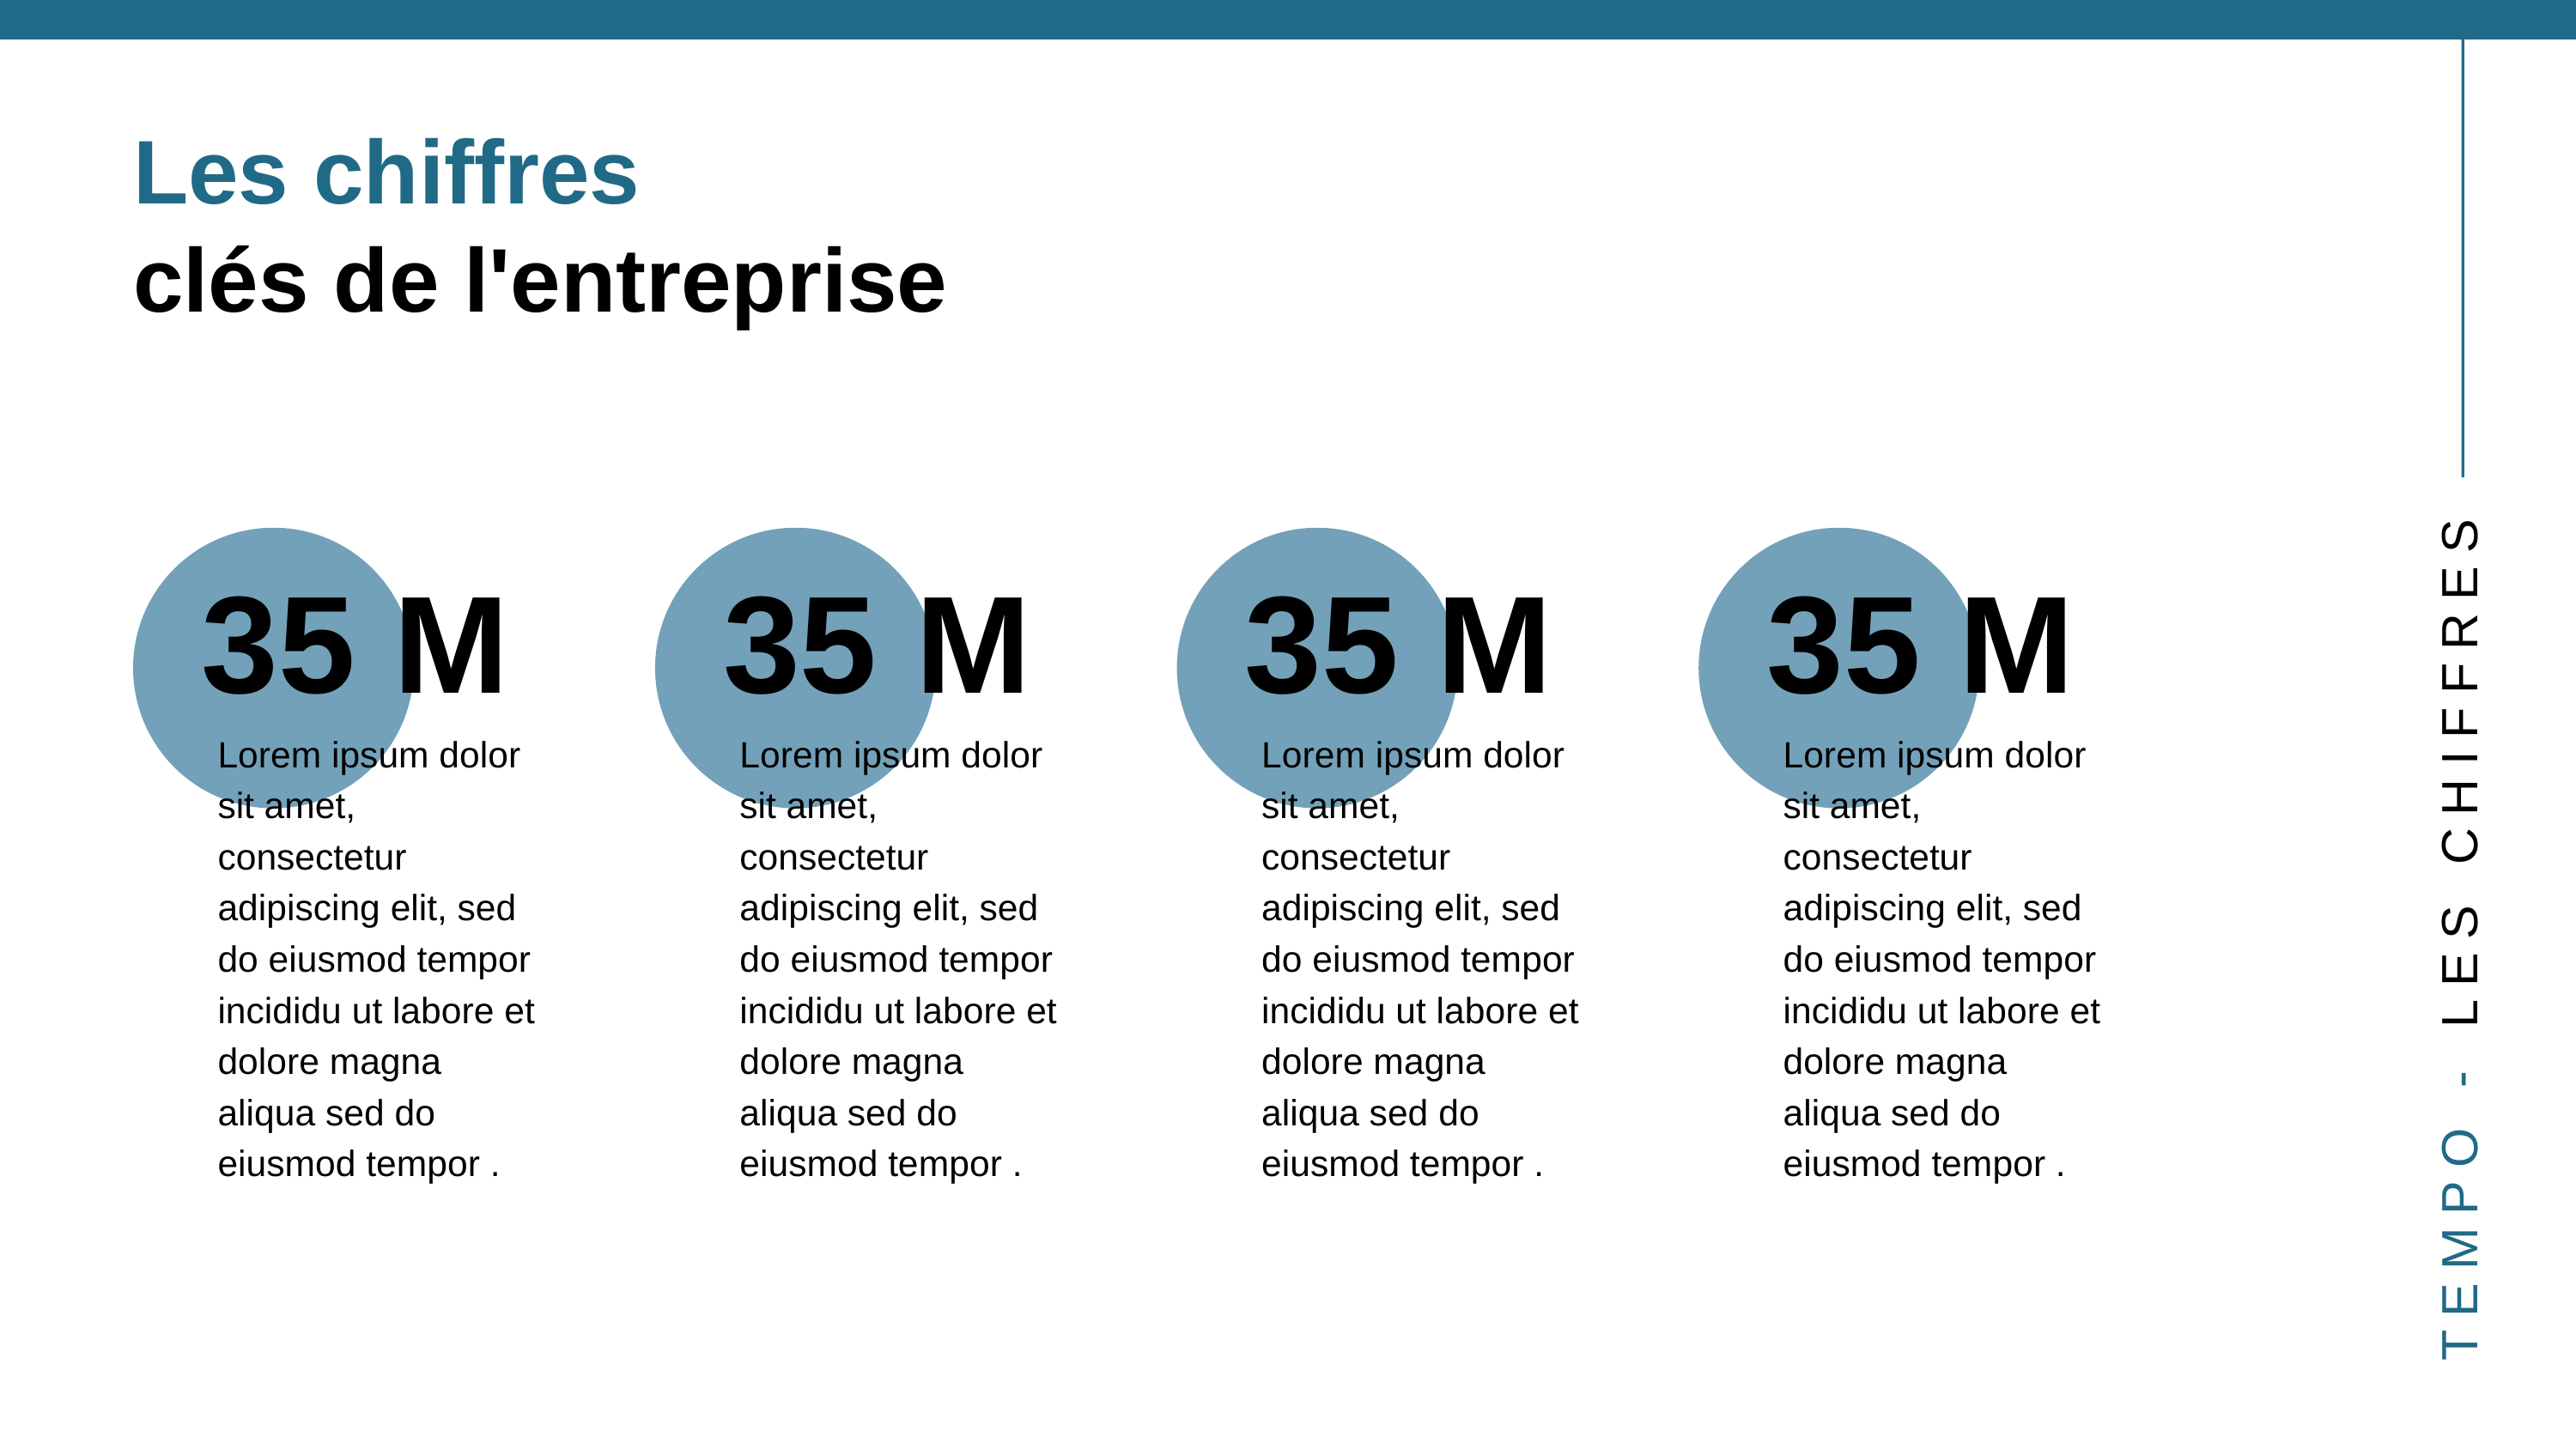

Les chiffres
clés de l'entreprise

35 M
35 M
35 M
35 M
LES CHIFFRES
Lorem ipsum dolor sit amet, consectetur adipiscing elit, sed do eiusmod tempor incididu ut labore et dolore magna aliqua sed do eiusmod tempor .
Lorem ipsum dolor sit amet, consectetur adipiscing elit, sed do eiusmod tempor incididu ut labore et dolore magna aliqua sed do eiusmod tempor .
Lorem ipsum dolor sit amet, consectetur adipiscing elit, sed do eiusmod tempor incididu ut labore et dolore magna aliqua sed do eiusmod tempor .
Lorem ipsum dolor sit amet, consectetur adipiscing elit, sed do eiusmod tempor incididu ut labore et dolore magna aliqua sed do eiusmod tempor .
TEMPO -